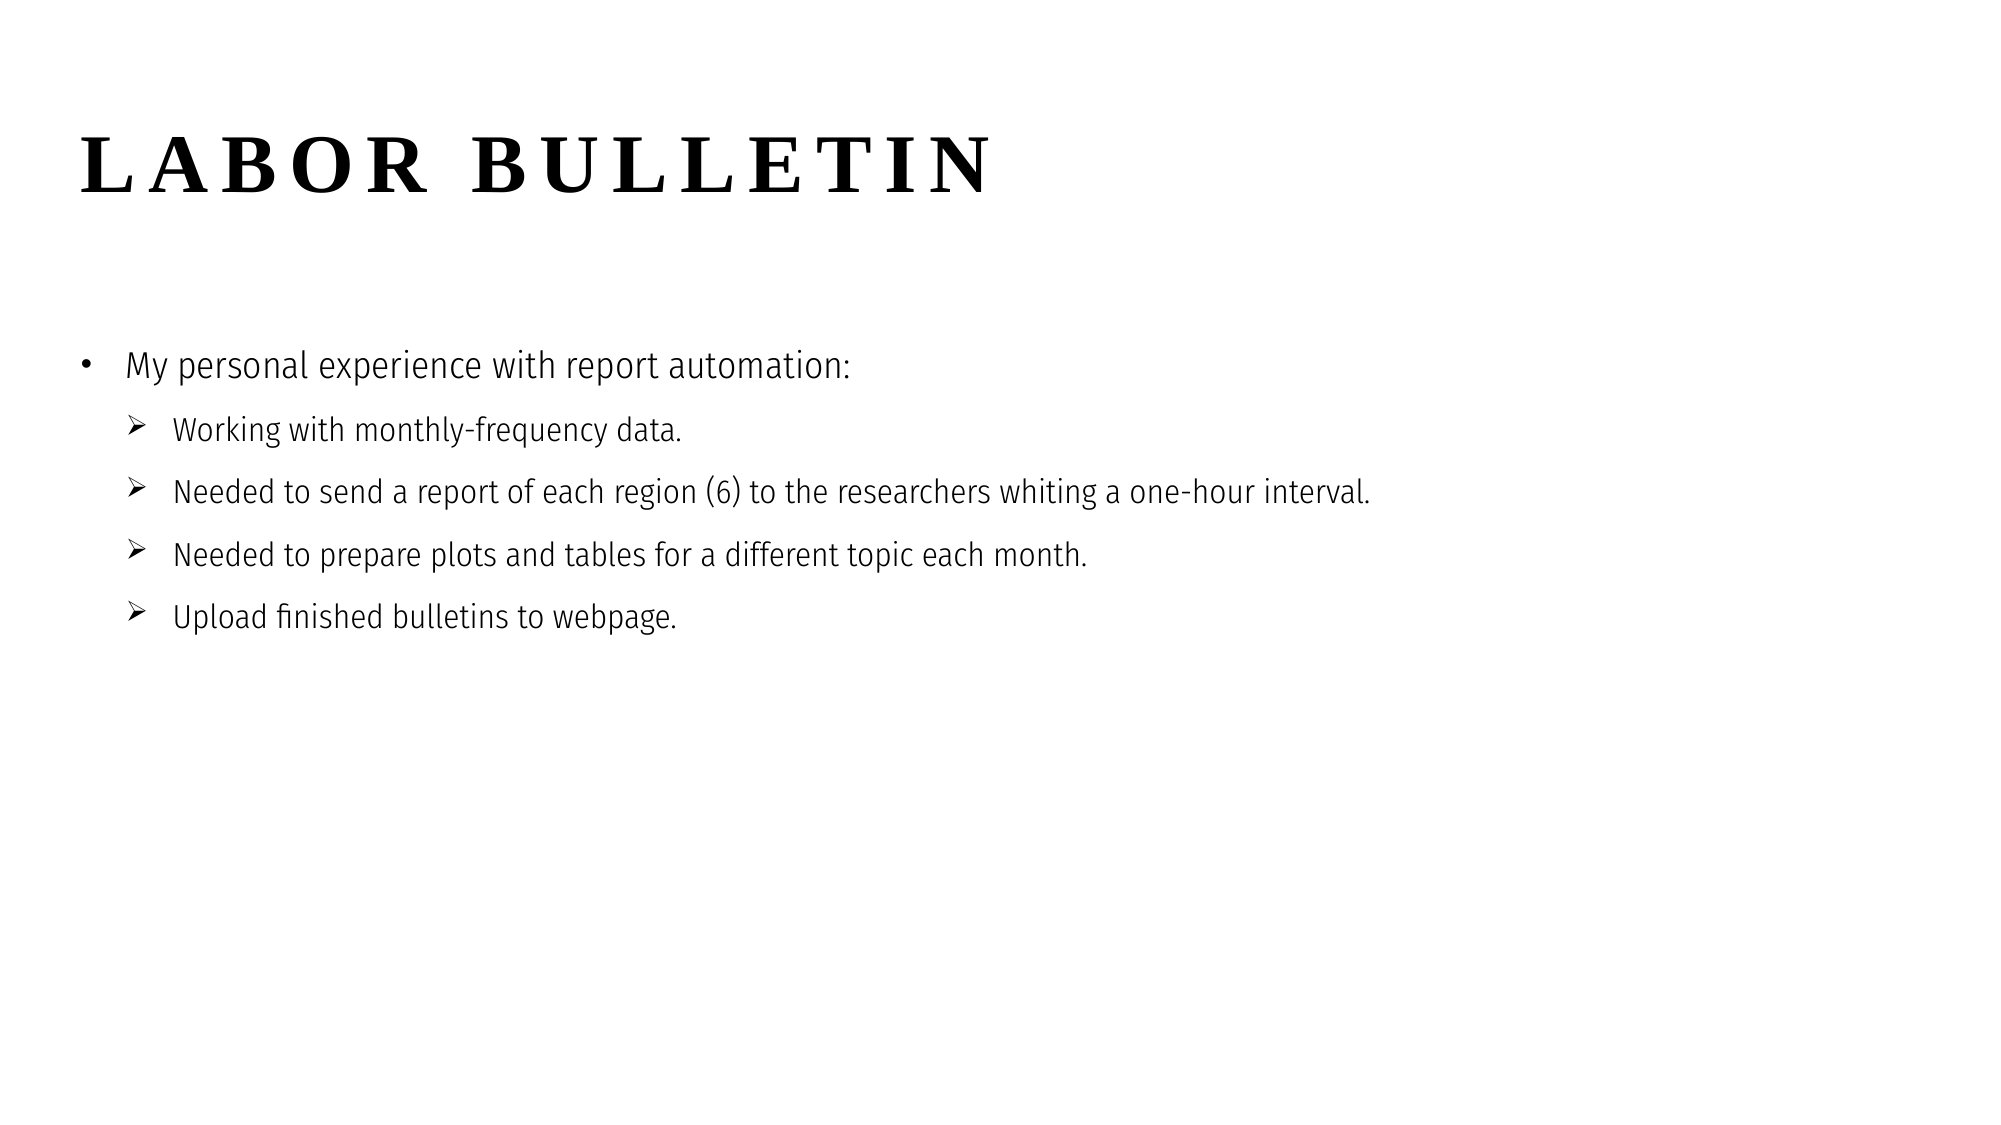

# Labor bulletin
My personal experience with report automation:
Working with monthly-frequency data.
Needed to send a report of each region (6) to the researchers whiting a one-hour interval.
Needed to prepare plots and tables for a different topic each month.
Upload finished bulletins to webpage.